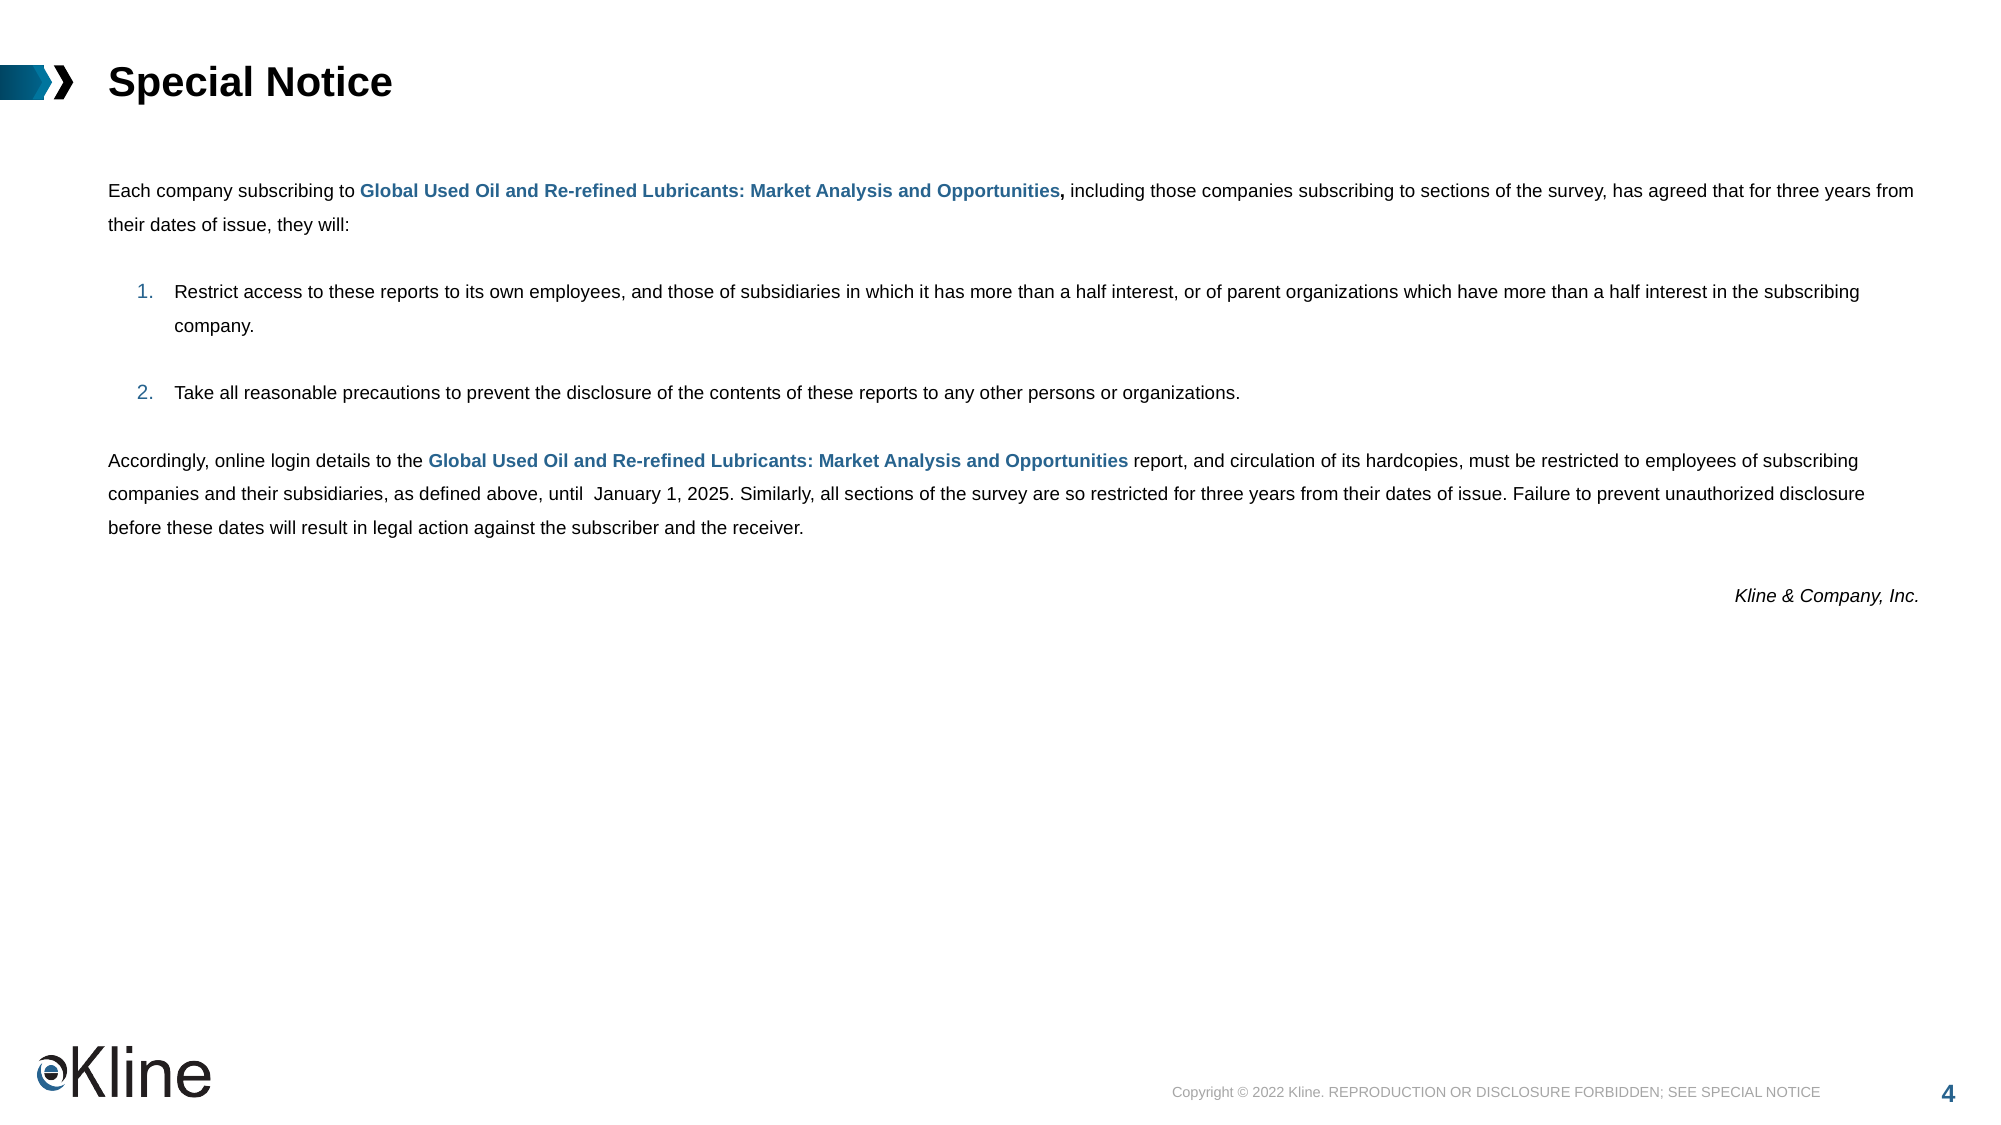

# Special Notice
Each company subscribing to Global Used Oil and Re-refined Lubricants: Market Analysis and Opportunities, including those companies subscribing to sections of the survey, has agreed that for three years from their dates of issue, they will:

Restrict access to these reports to its own employees, and those of subsidiaries in which it has more than a half interest, or of parent organizations which have more than a half interest in the subscribing company.

Take all reasonable precautions to prevent the disclosure of the contents of these reports to any other persons or organizations.

Accordingly, online login details to the Global Used Oil and Re-refined Lubricants: Market Analysis and Opportunities report, and circulation of its hardcopies, must be restricted to employees of subscribing companies and their subsidiaries, as defined above, until  January 1, 2025. Similarly, all sections of the survey are so restricted for three years from their dates of issue. Failure to prevent unauthorized disclosure before these dates will result in legal action against the subscriber and the receiver.

Kline & Company, Inc.